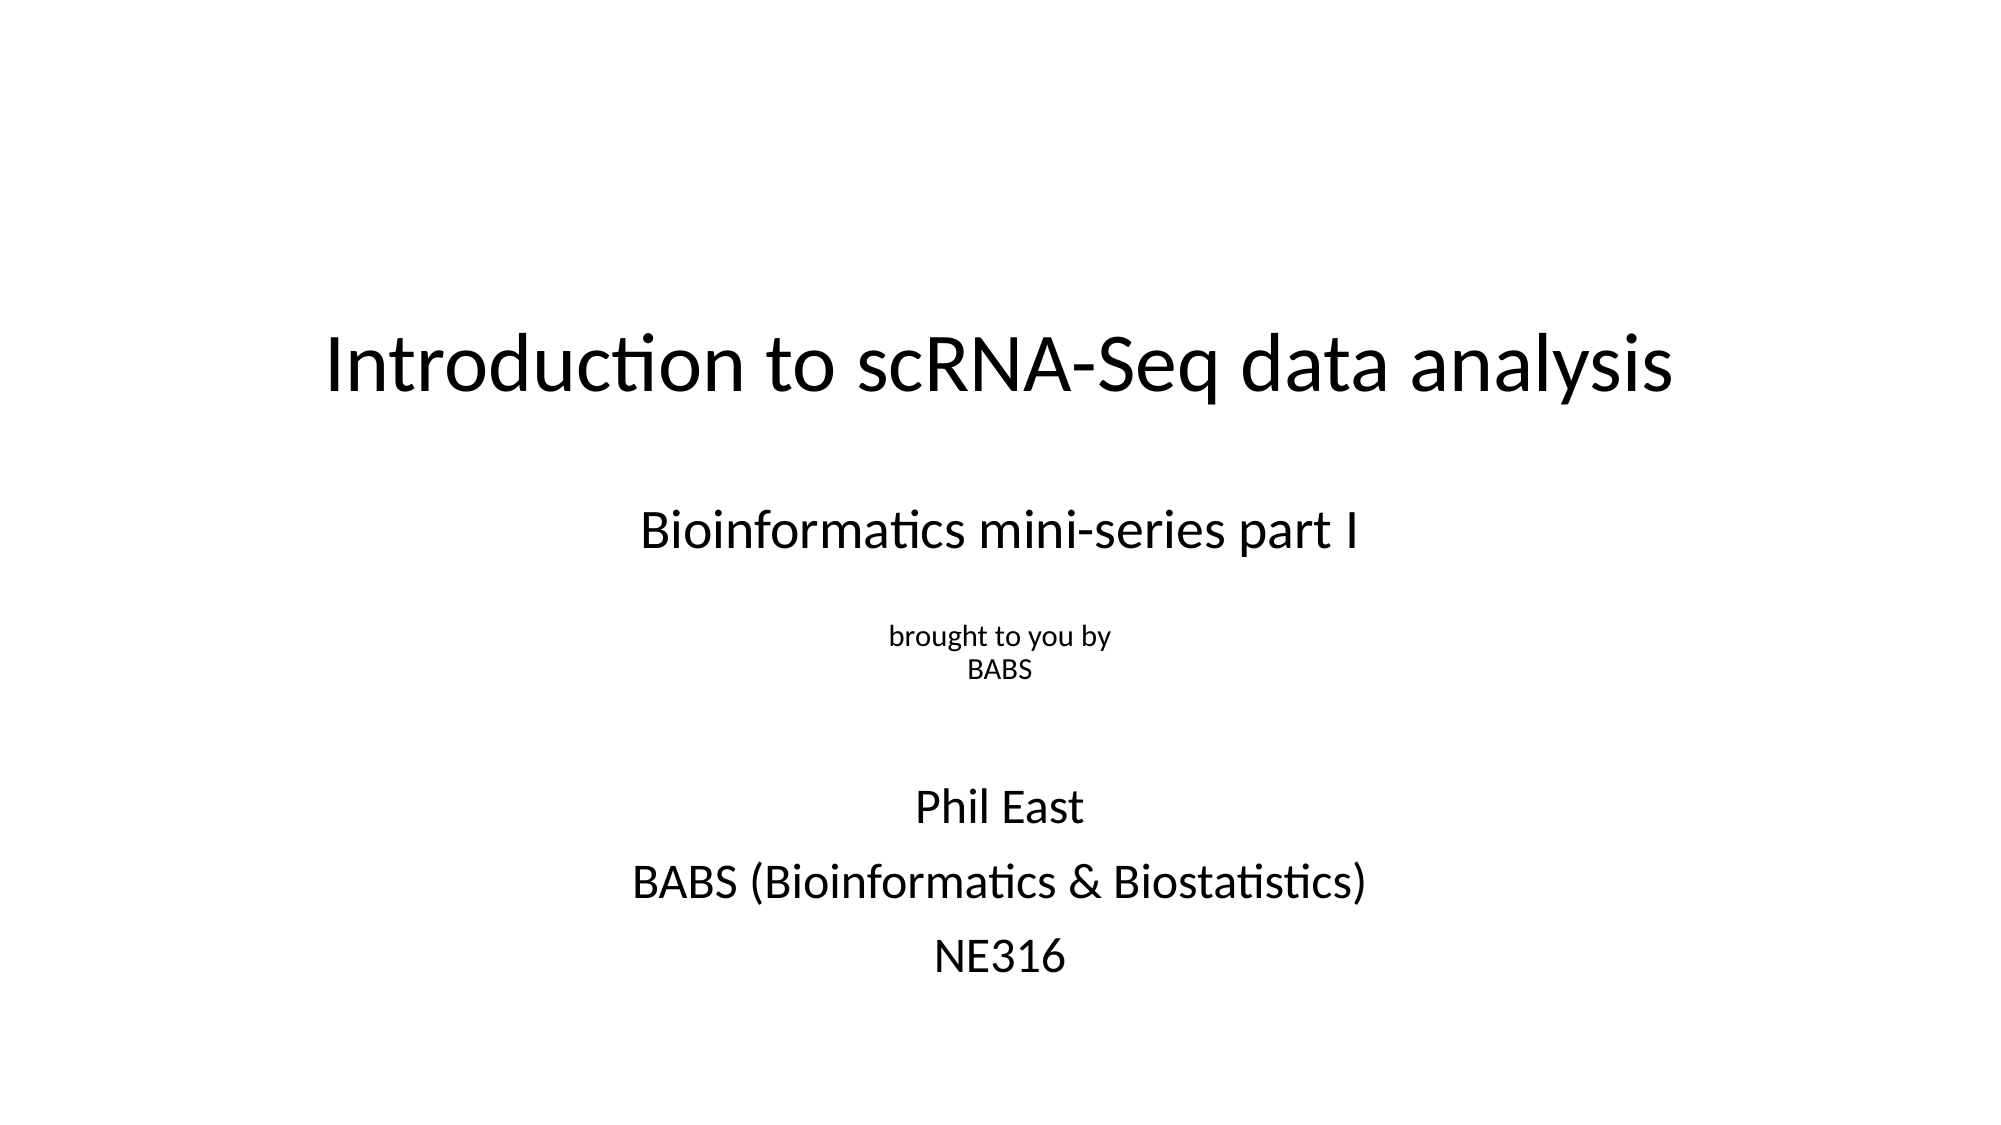

# Introduction to scRNA-Seq data analysis Bioinformatics mini-series part I brought to you by BABS
Phil East
BABS (Bioinformatics & Biostatistics)
NE316